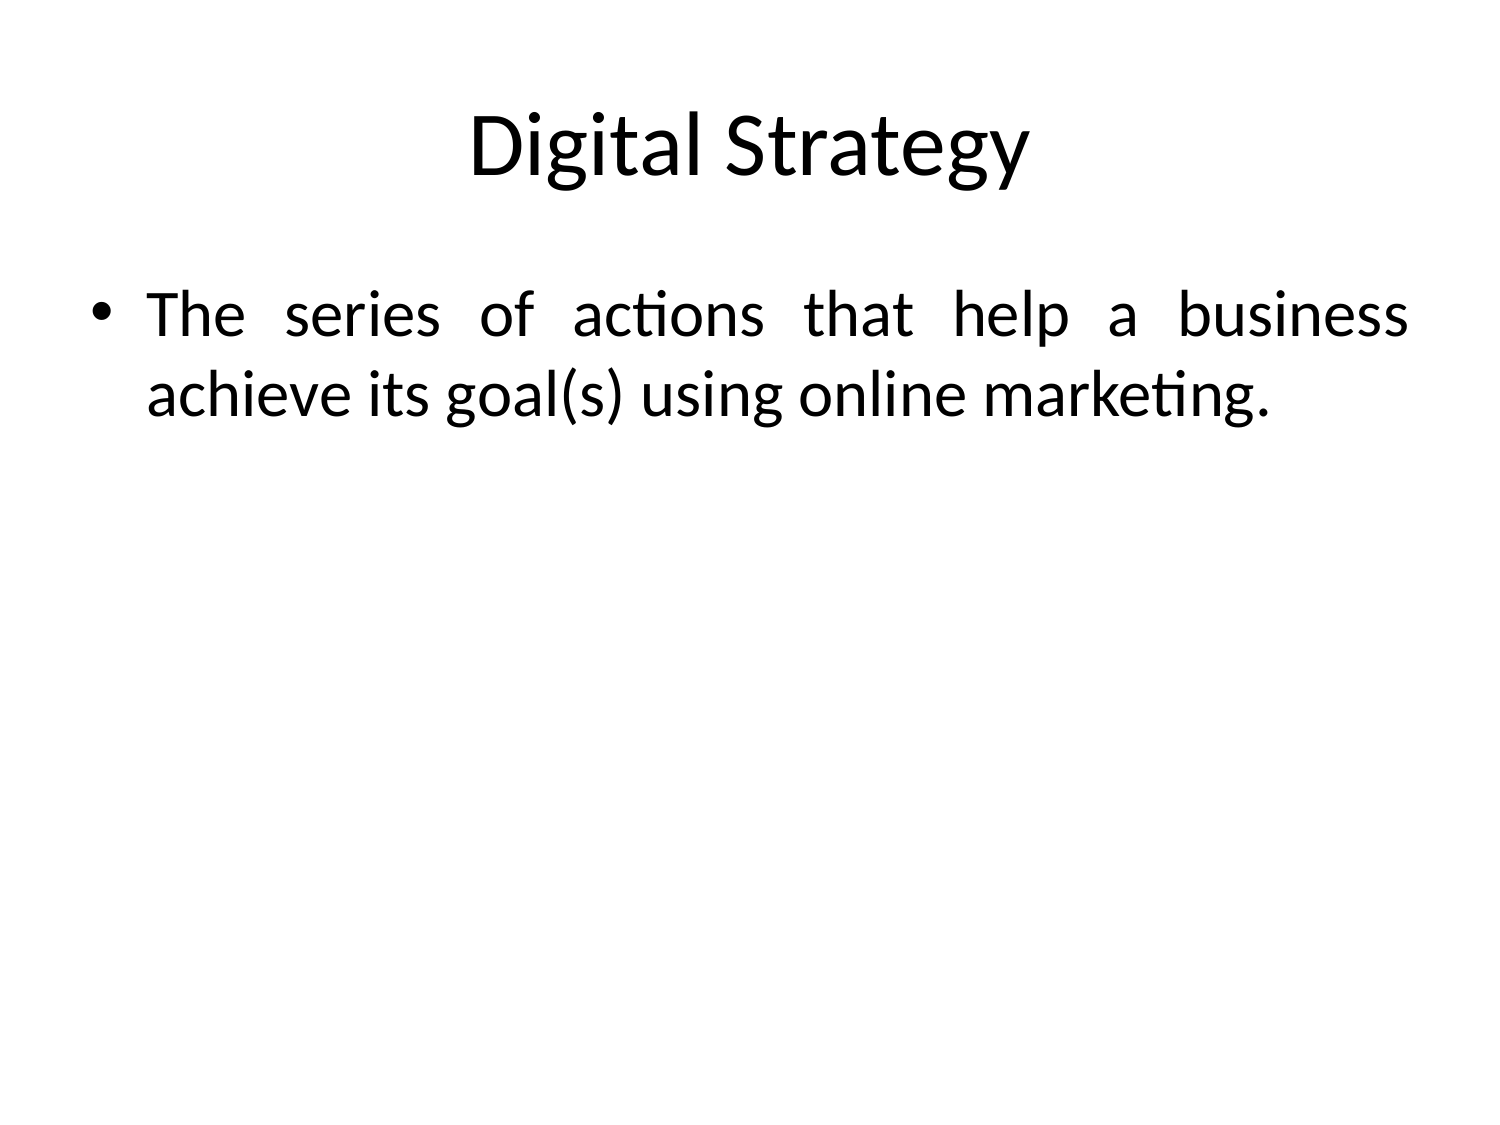

# Digital Strategy
The series of actions that help a business achieve its goal(s) using online marketing.